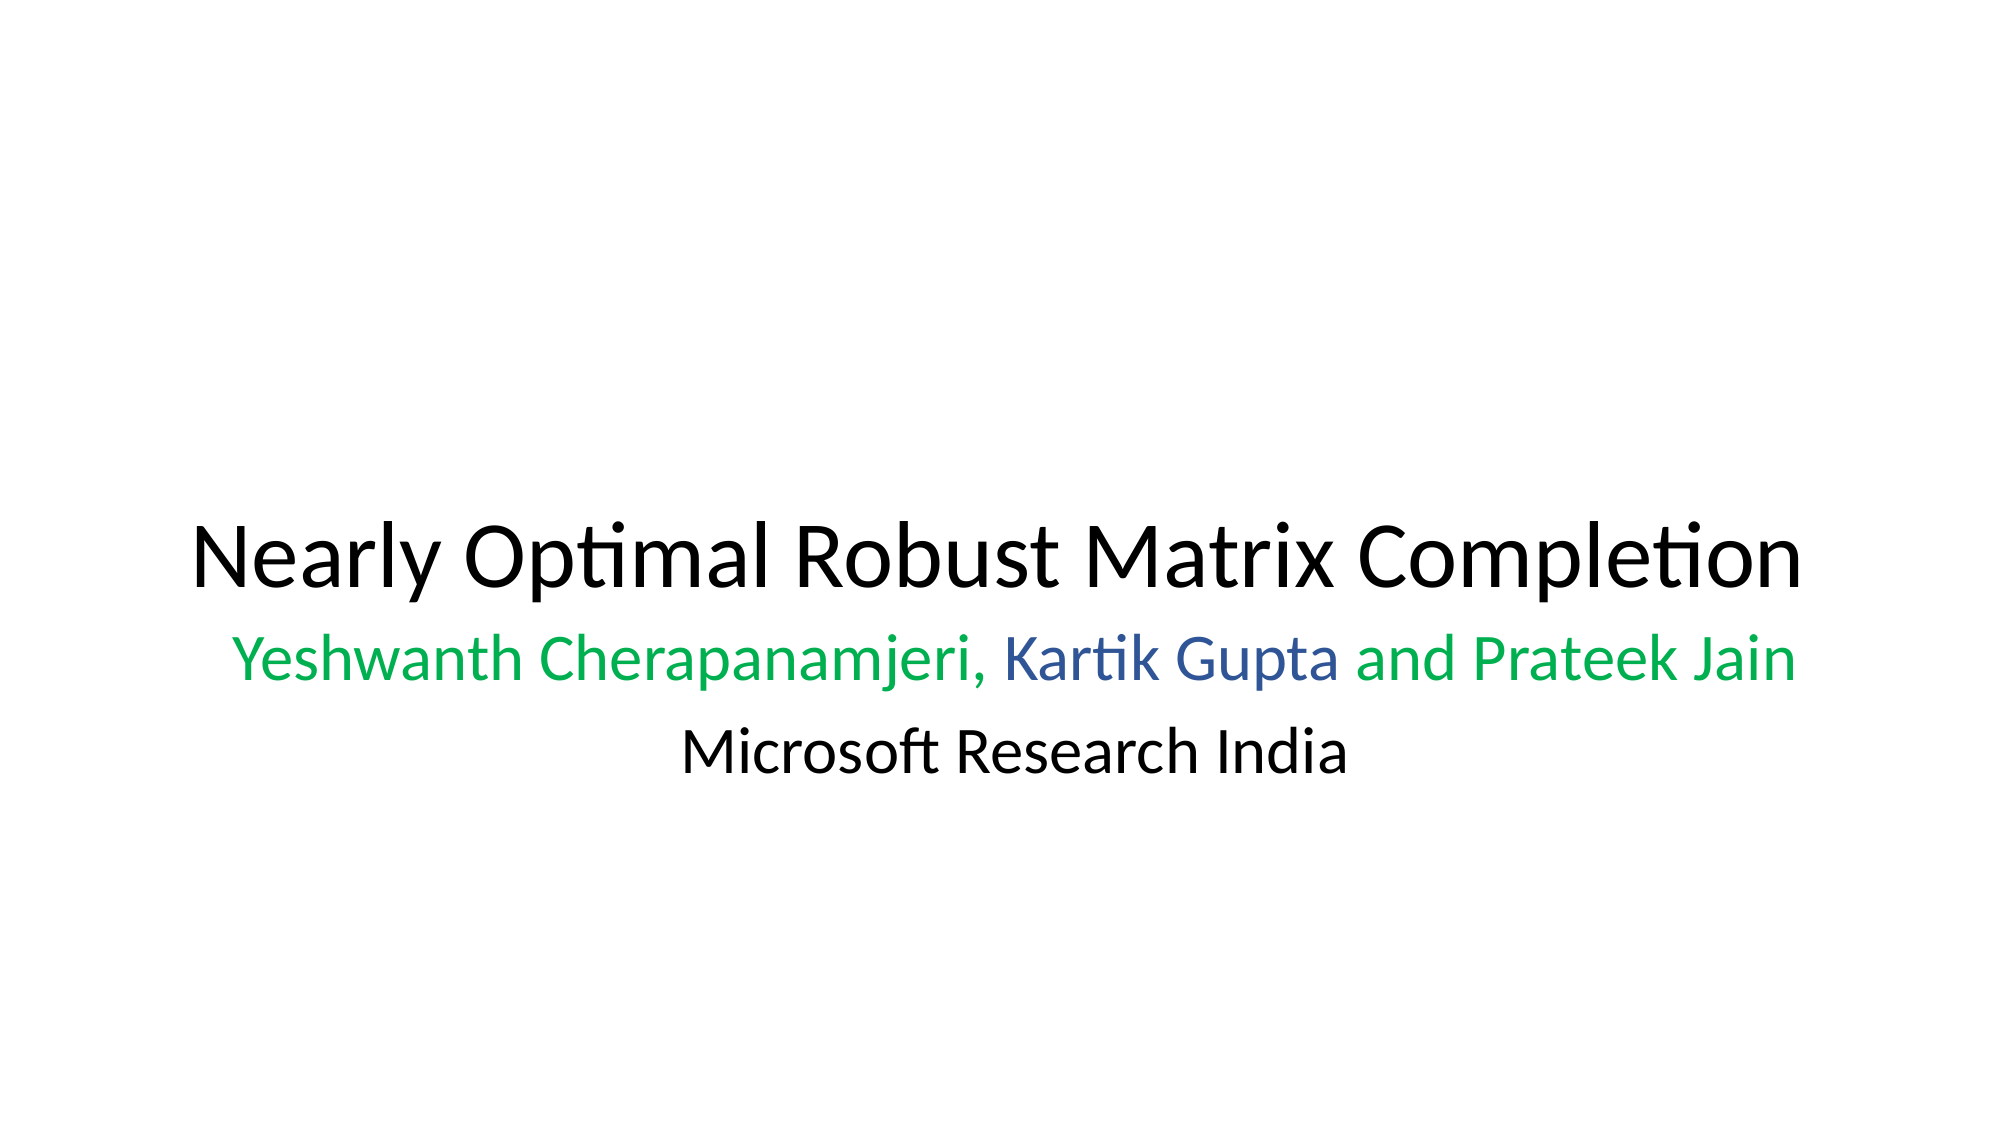

# Nearly Optimal Robust Matrix Completion
Yeshwanth Cherapanamjeri, Kartik Gupta and Prateek Jain
Microsoft Research India